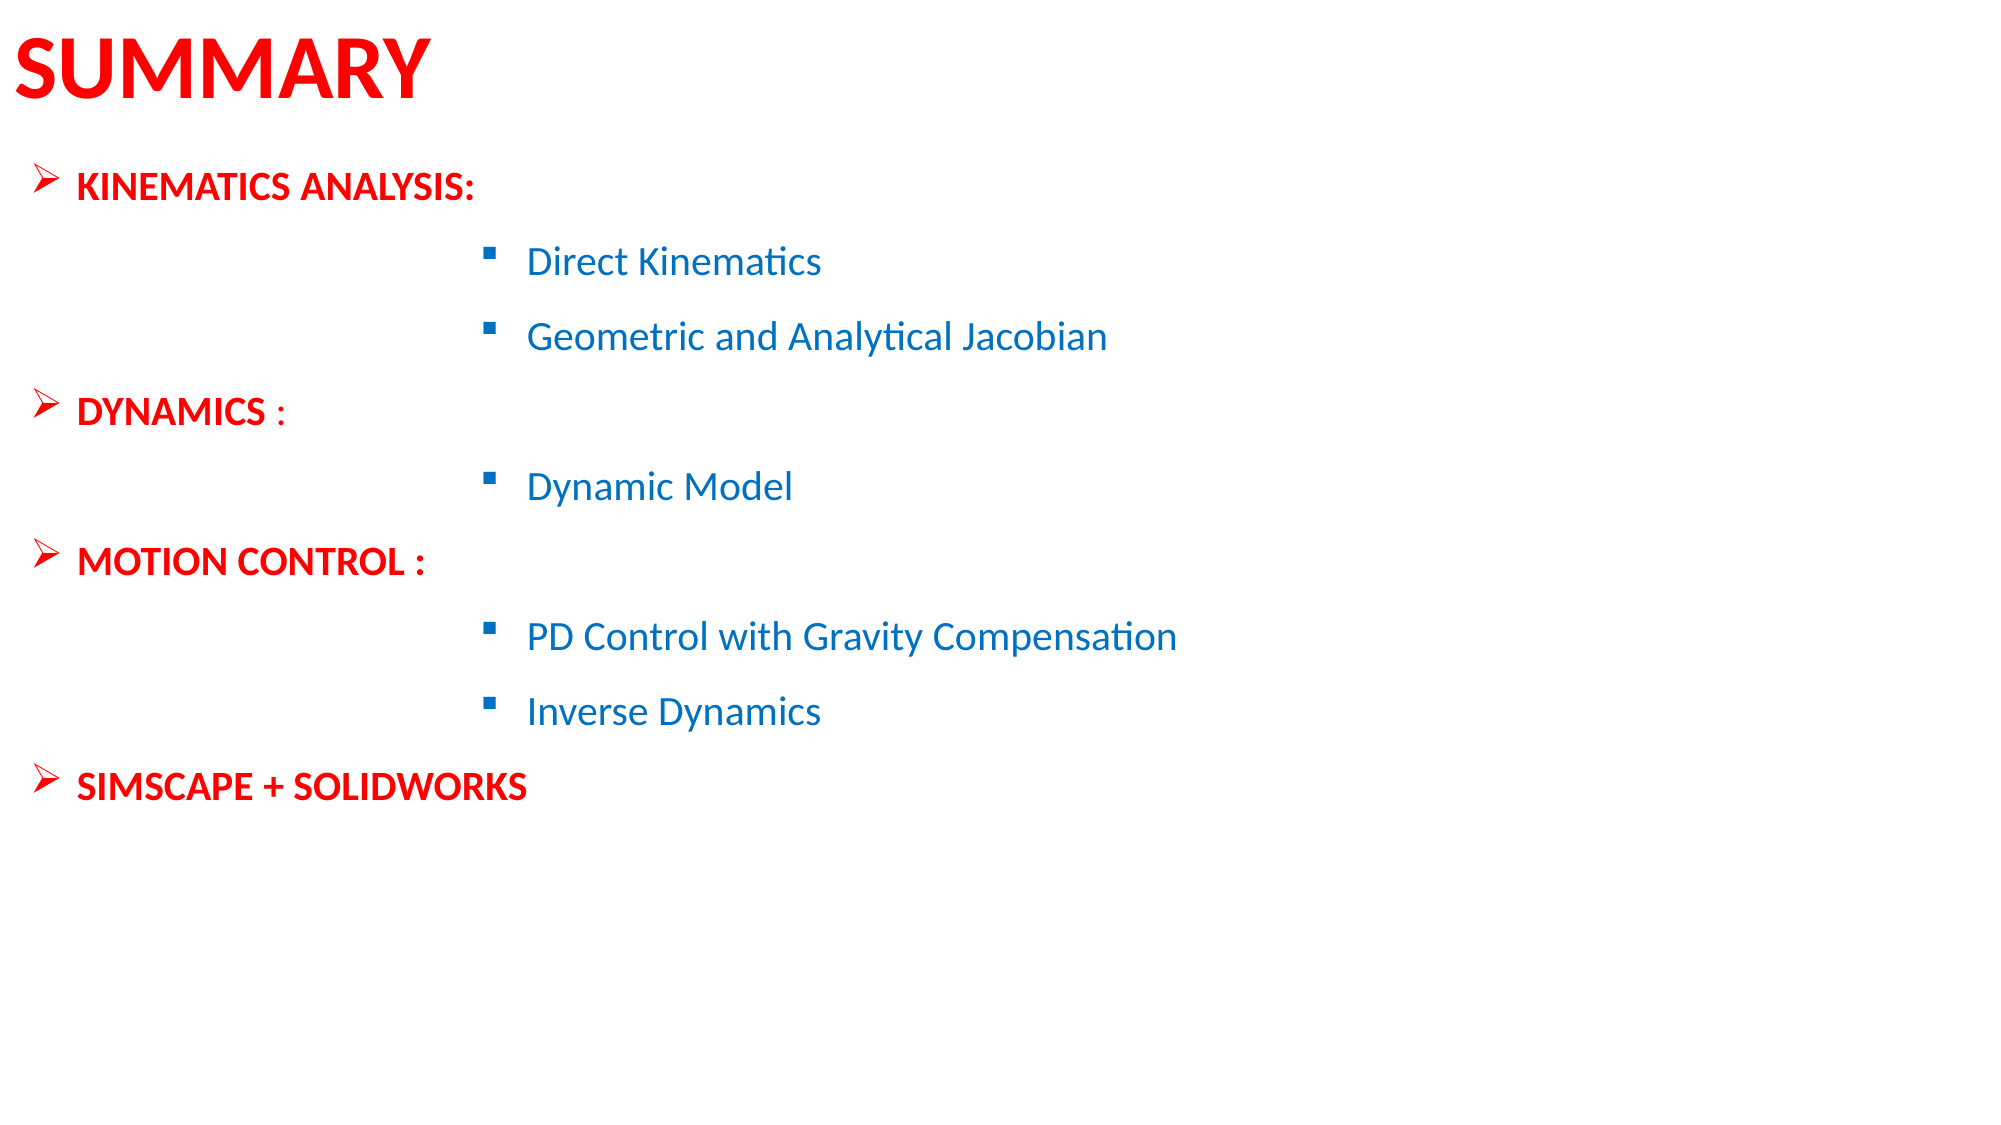

SUMMARY
KINEMATICS ANALYSIS:
Direct Kinematics
Geometric and Analytical Jacobian
DYNAMICS :
Dynamic Model
MOTION CONTROL :
PD Control with Gravity Compensation
Inverse Dynamics
SIMSCAPE + SOLIDWORKS